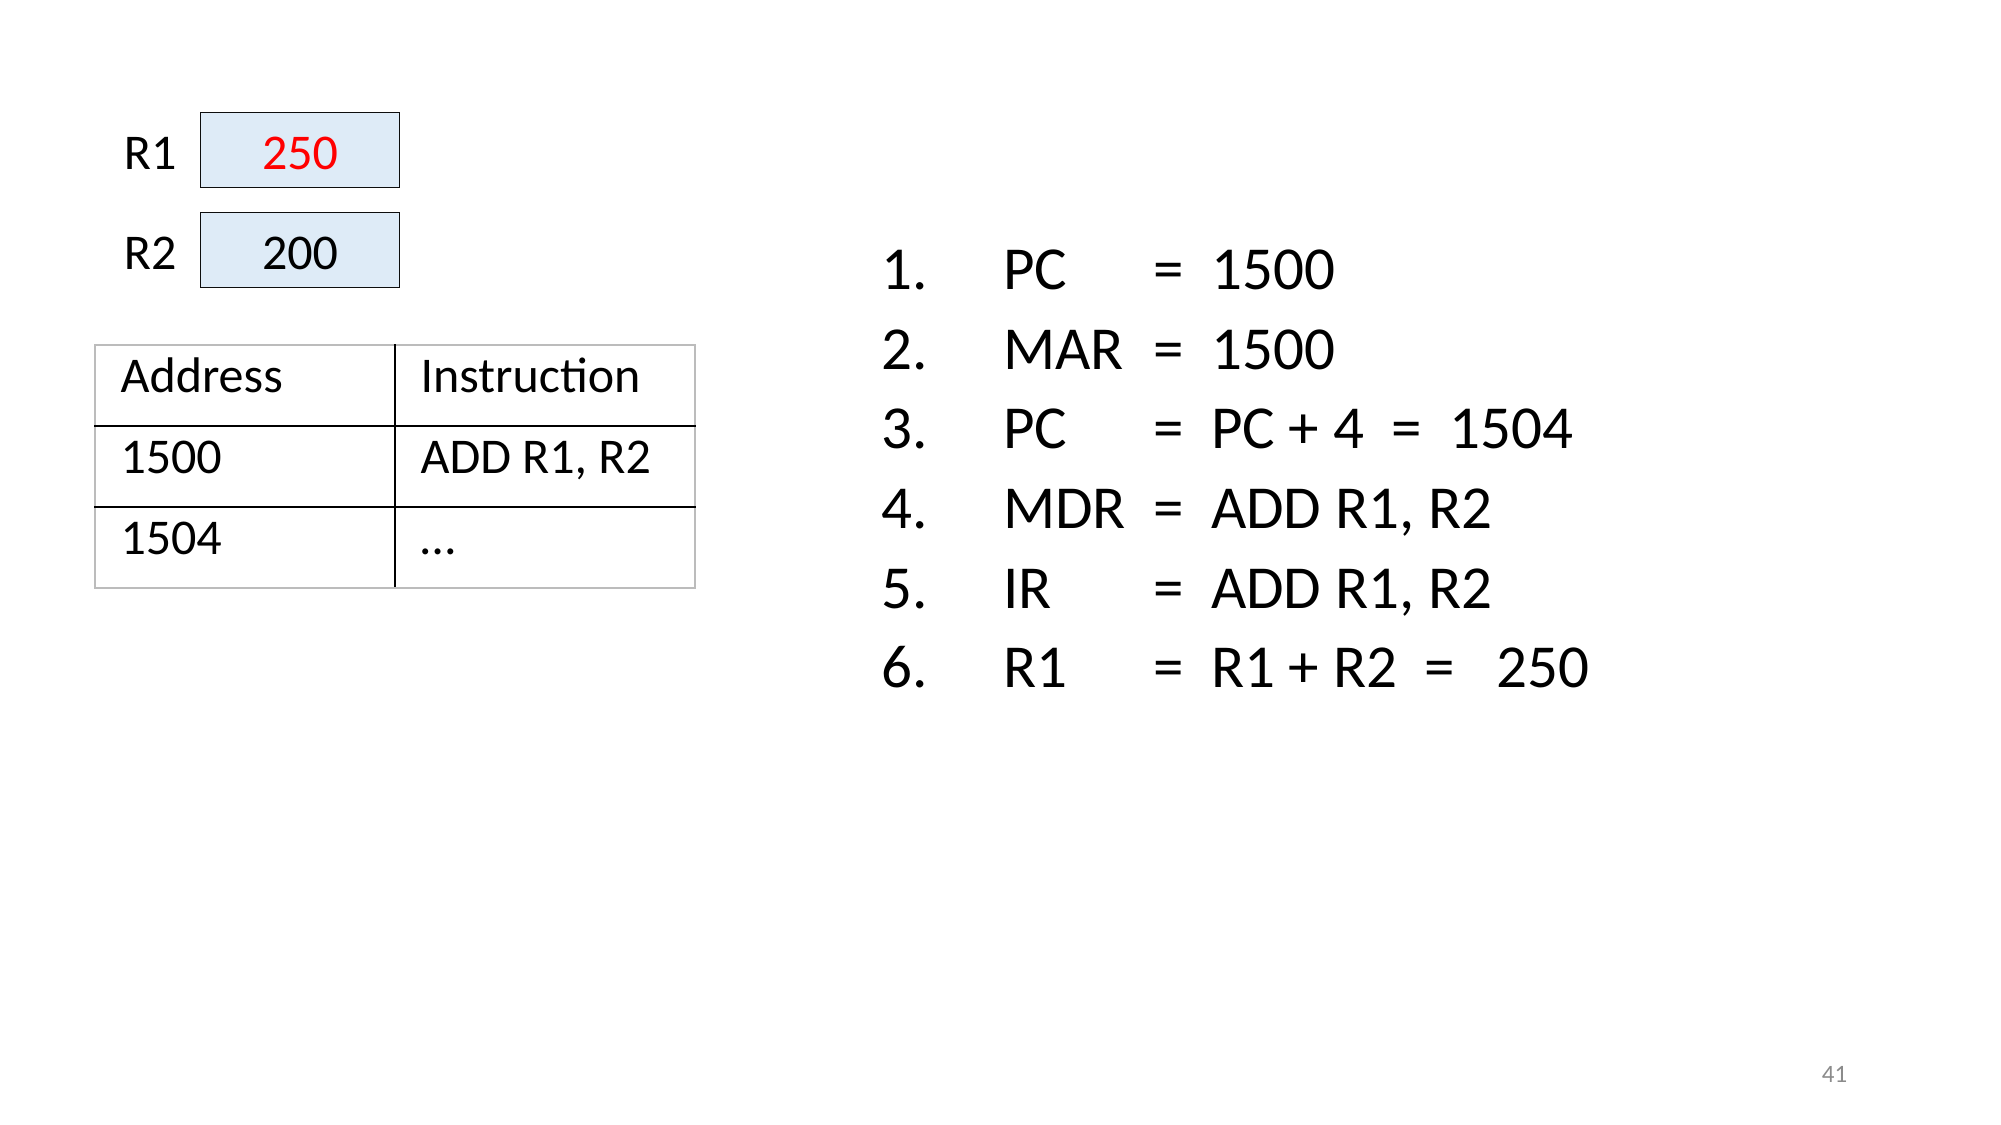

R1
50
250
R2
200
PC 	=  1500
MAR 	=  1500
PC	=  PC + 4  =  1504
MDR	=  ADD R1, R2
IR	=  ADD R1, R2
R1	=  R1 + R2  =   250

| Address | Instruction |
| --- | --- |
| 1500 | ADD R1, R2 |
| 1504 | … |
41